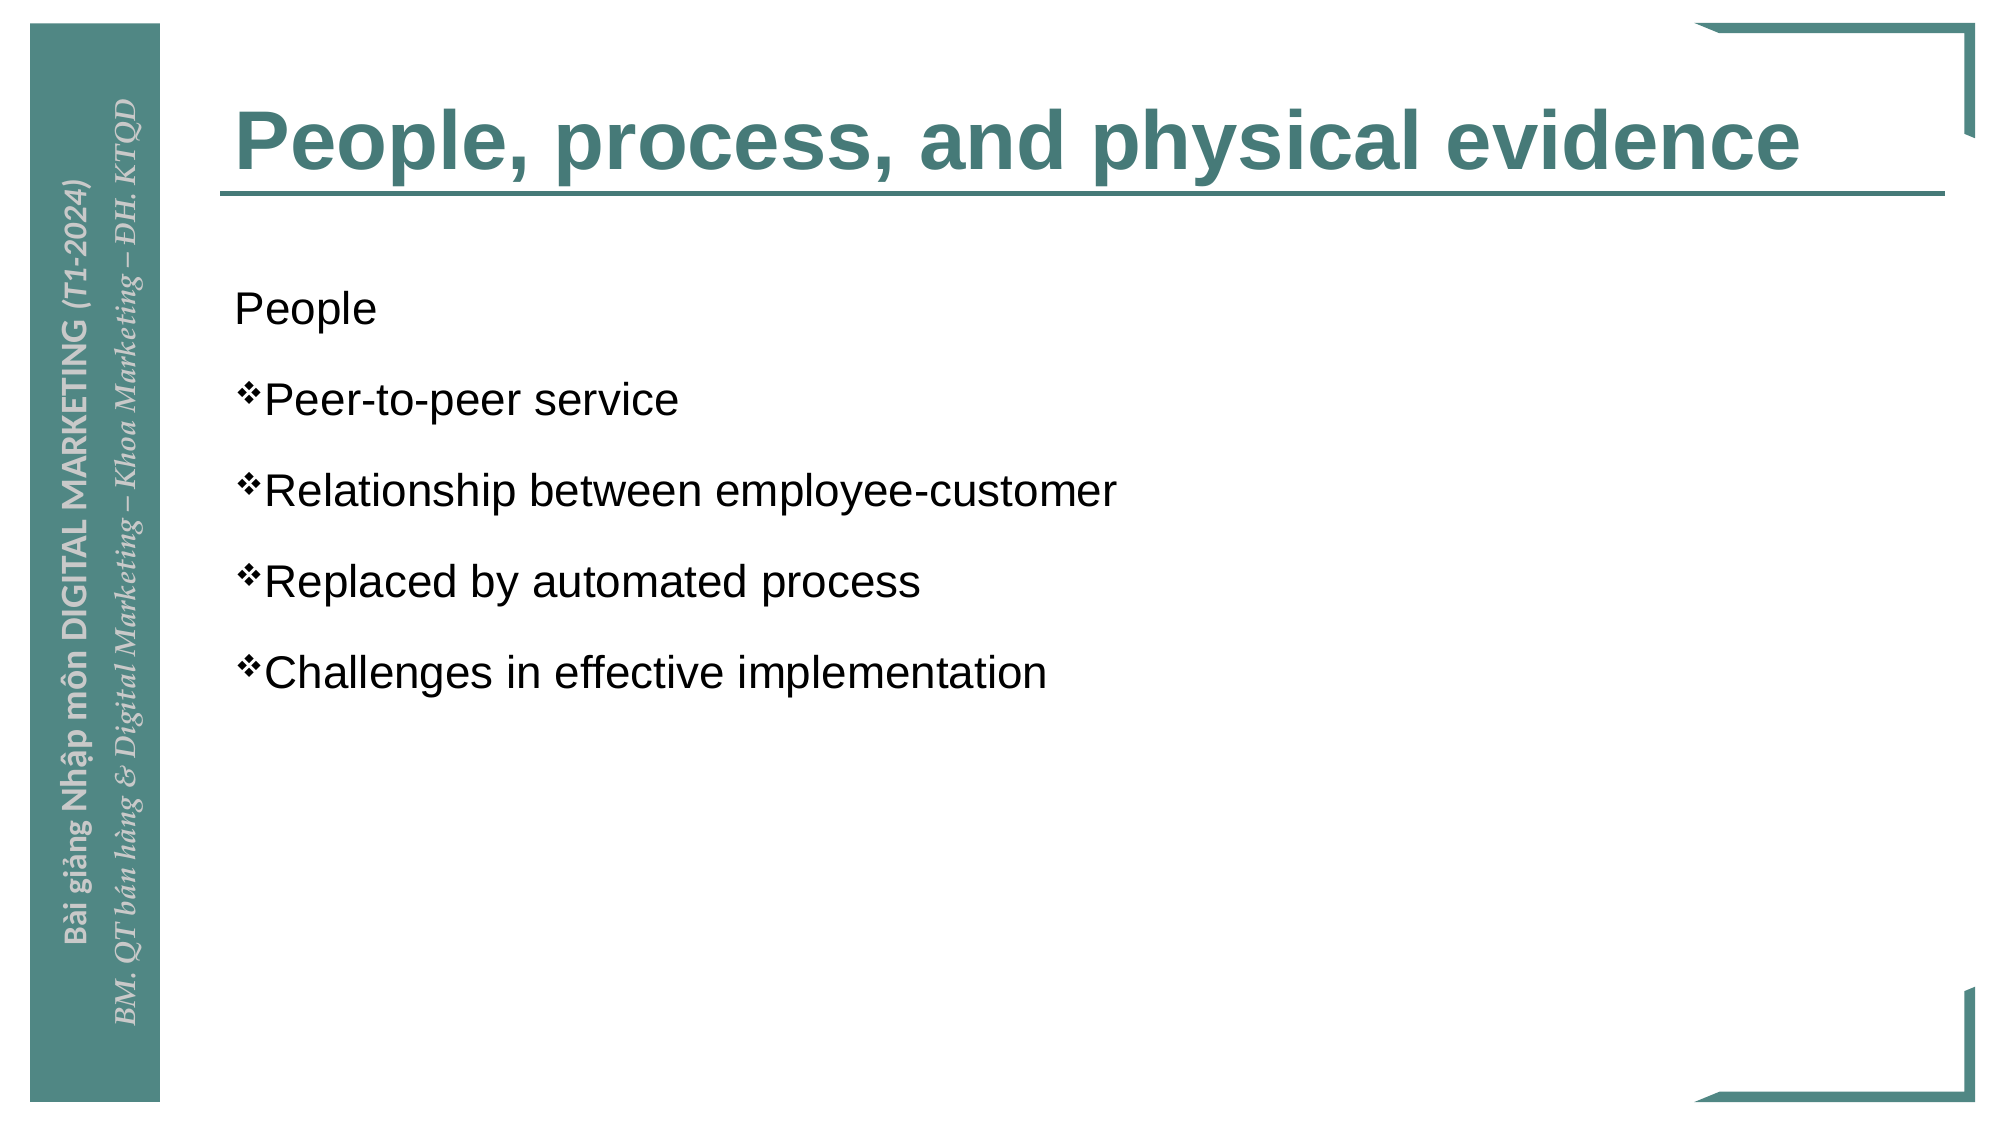

# People, process, and physical evidence
People
Peer-to-peer service
Relationship between employee-customer
Replaced by automated process
Challenges in effective implementation